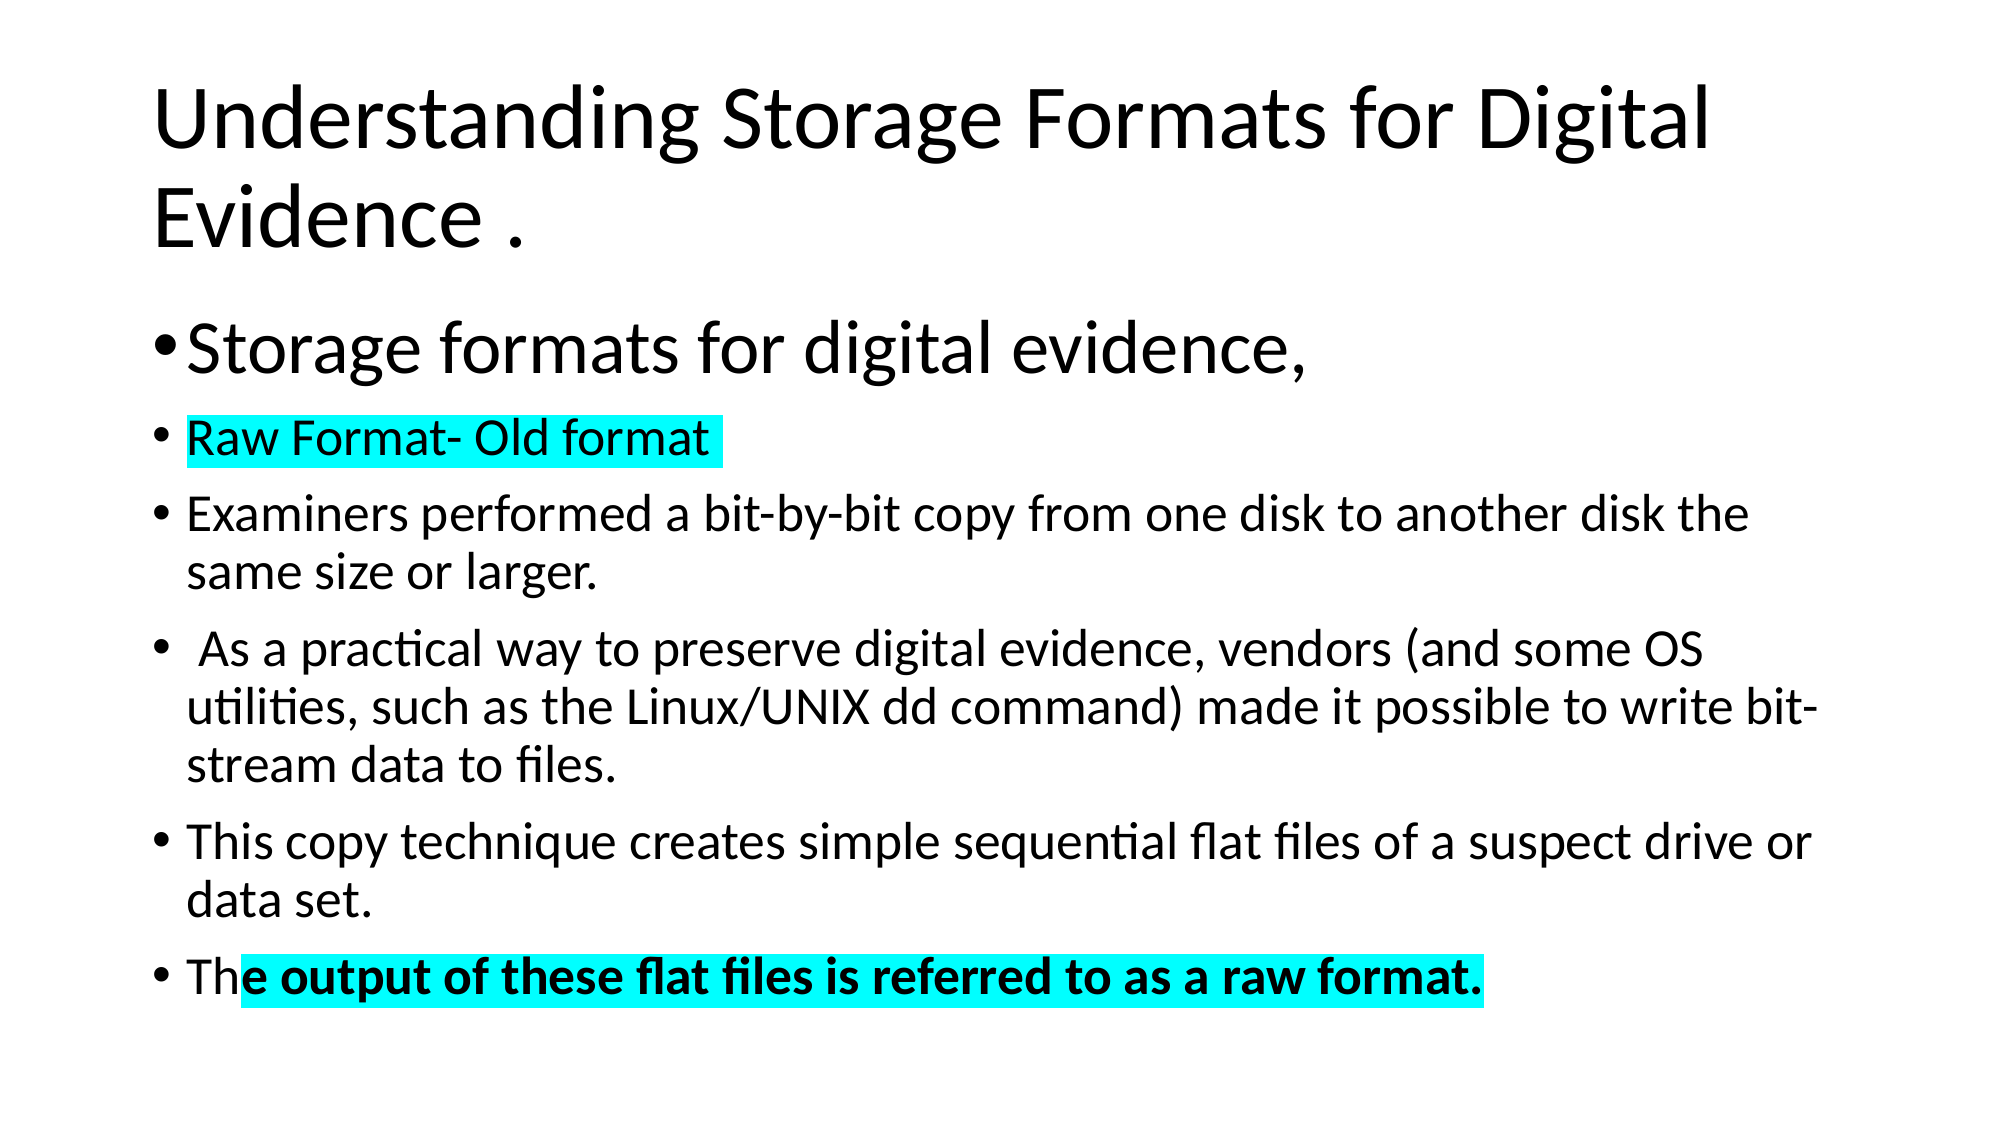

# Understanding Storage Formats for Digital Evidence .
Storage formats for digital evidence,
Raw Format- Old format
Examiners performed a bit-by-bit copy from one disk to another disk the same size or larger.
 As a practical way to preserve digital evidence, vendors (and some OS utilities, such as the Linux/UNIX dd command) made it possible to write bit-stream data to files.
This copy technique creates simple sequential flat files of a suspect drive or data set.
The output of these flat files is referred to as a raw format.